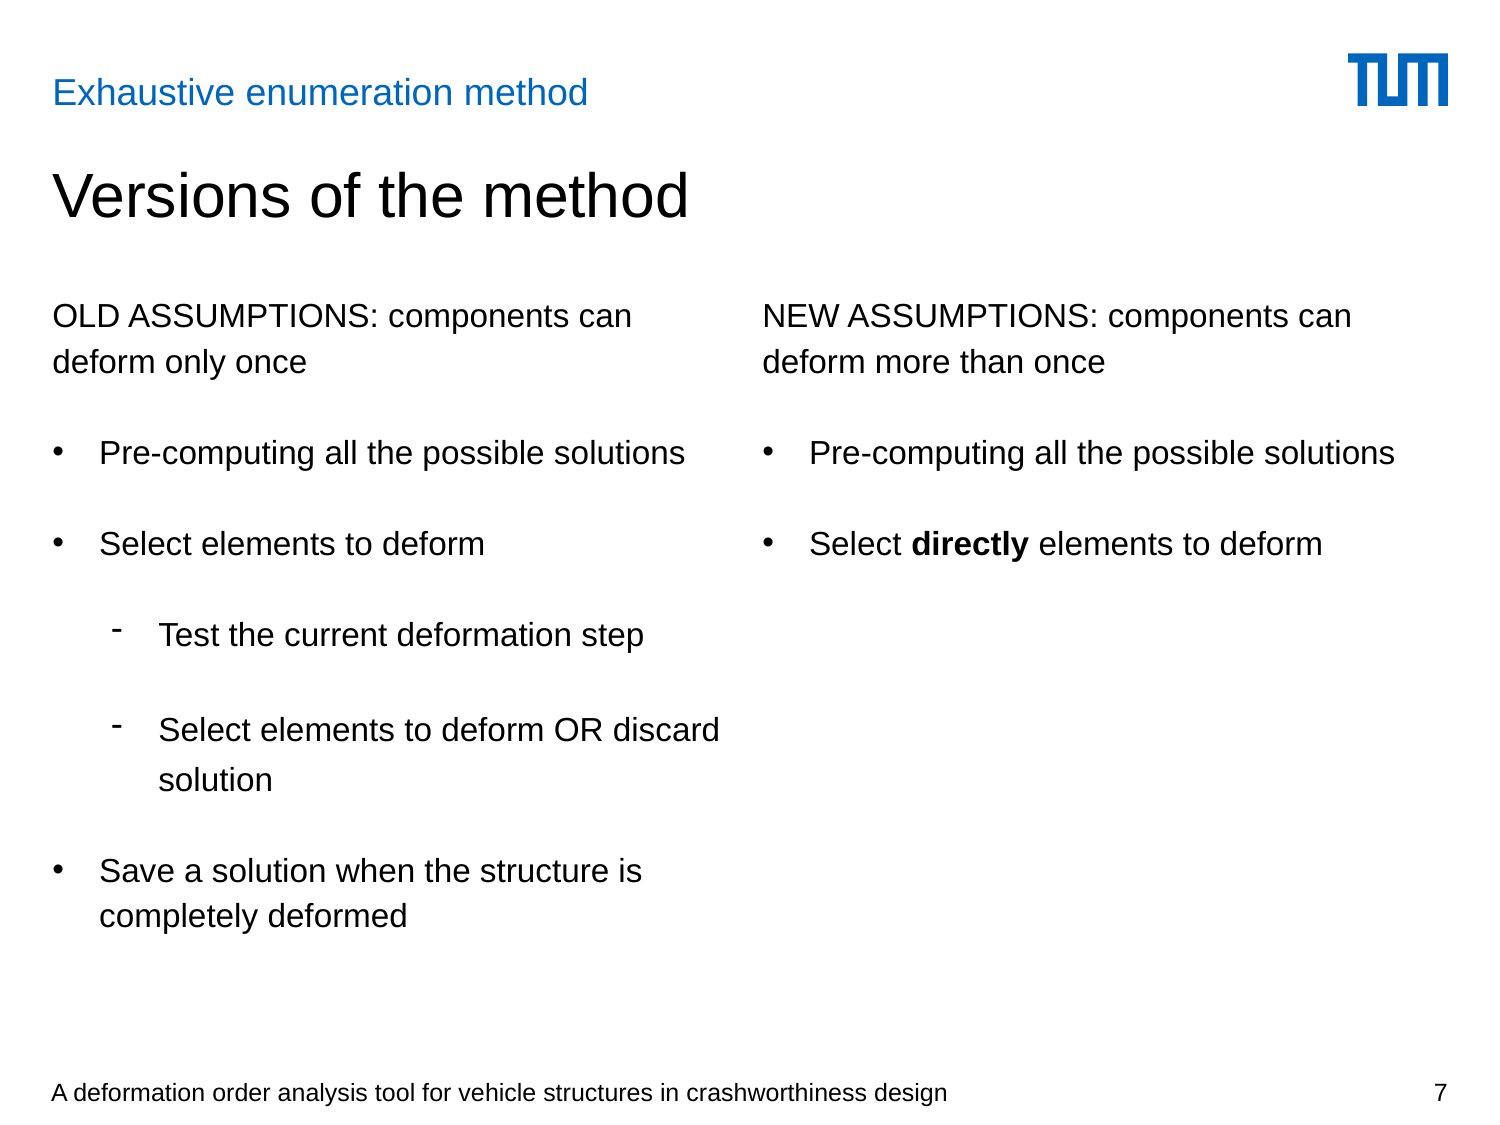

Exhaustive enumeration method
# Versions of the method
OLD ASSUMPTIONS: components can deform only once

Pre-computing all the possible solutions

Select elements to deform
NEW ASSUMPTIONS: components can deform more than once

Pre-computing all the possible solutions

Select directly elements to deform

Test the current deformation step

Select elements to deform OR discard solution

Save a solution when the structure is completely deformed
A deformation order analysis tool for vehicle structures in crashworthiness design
7